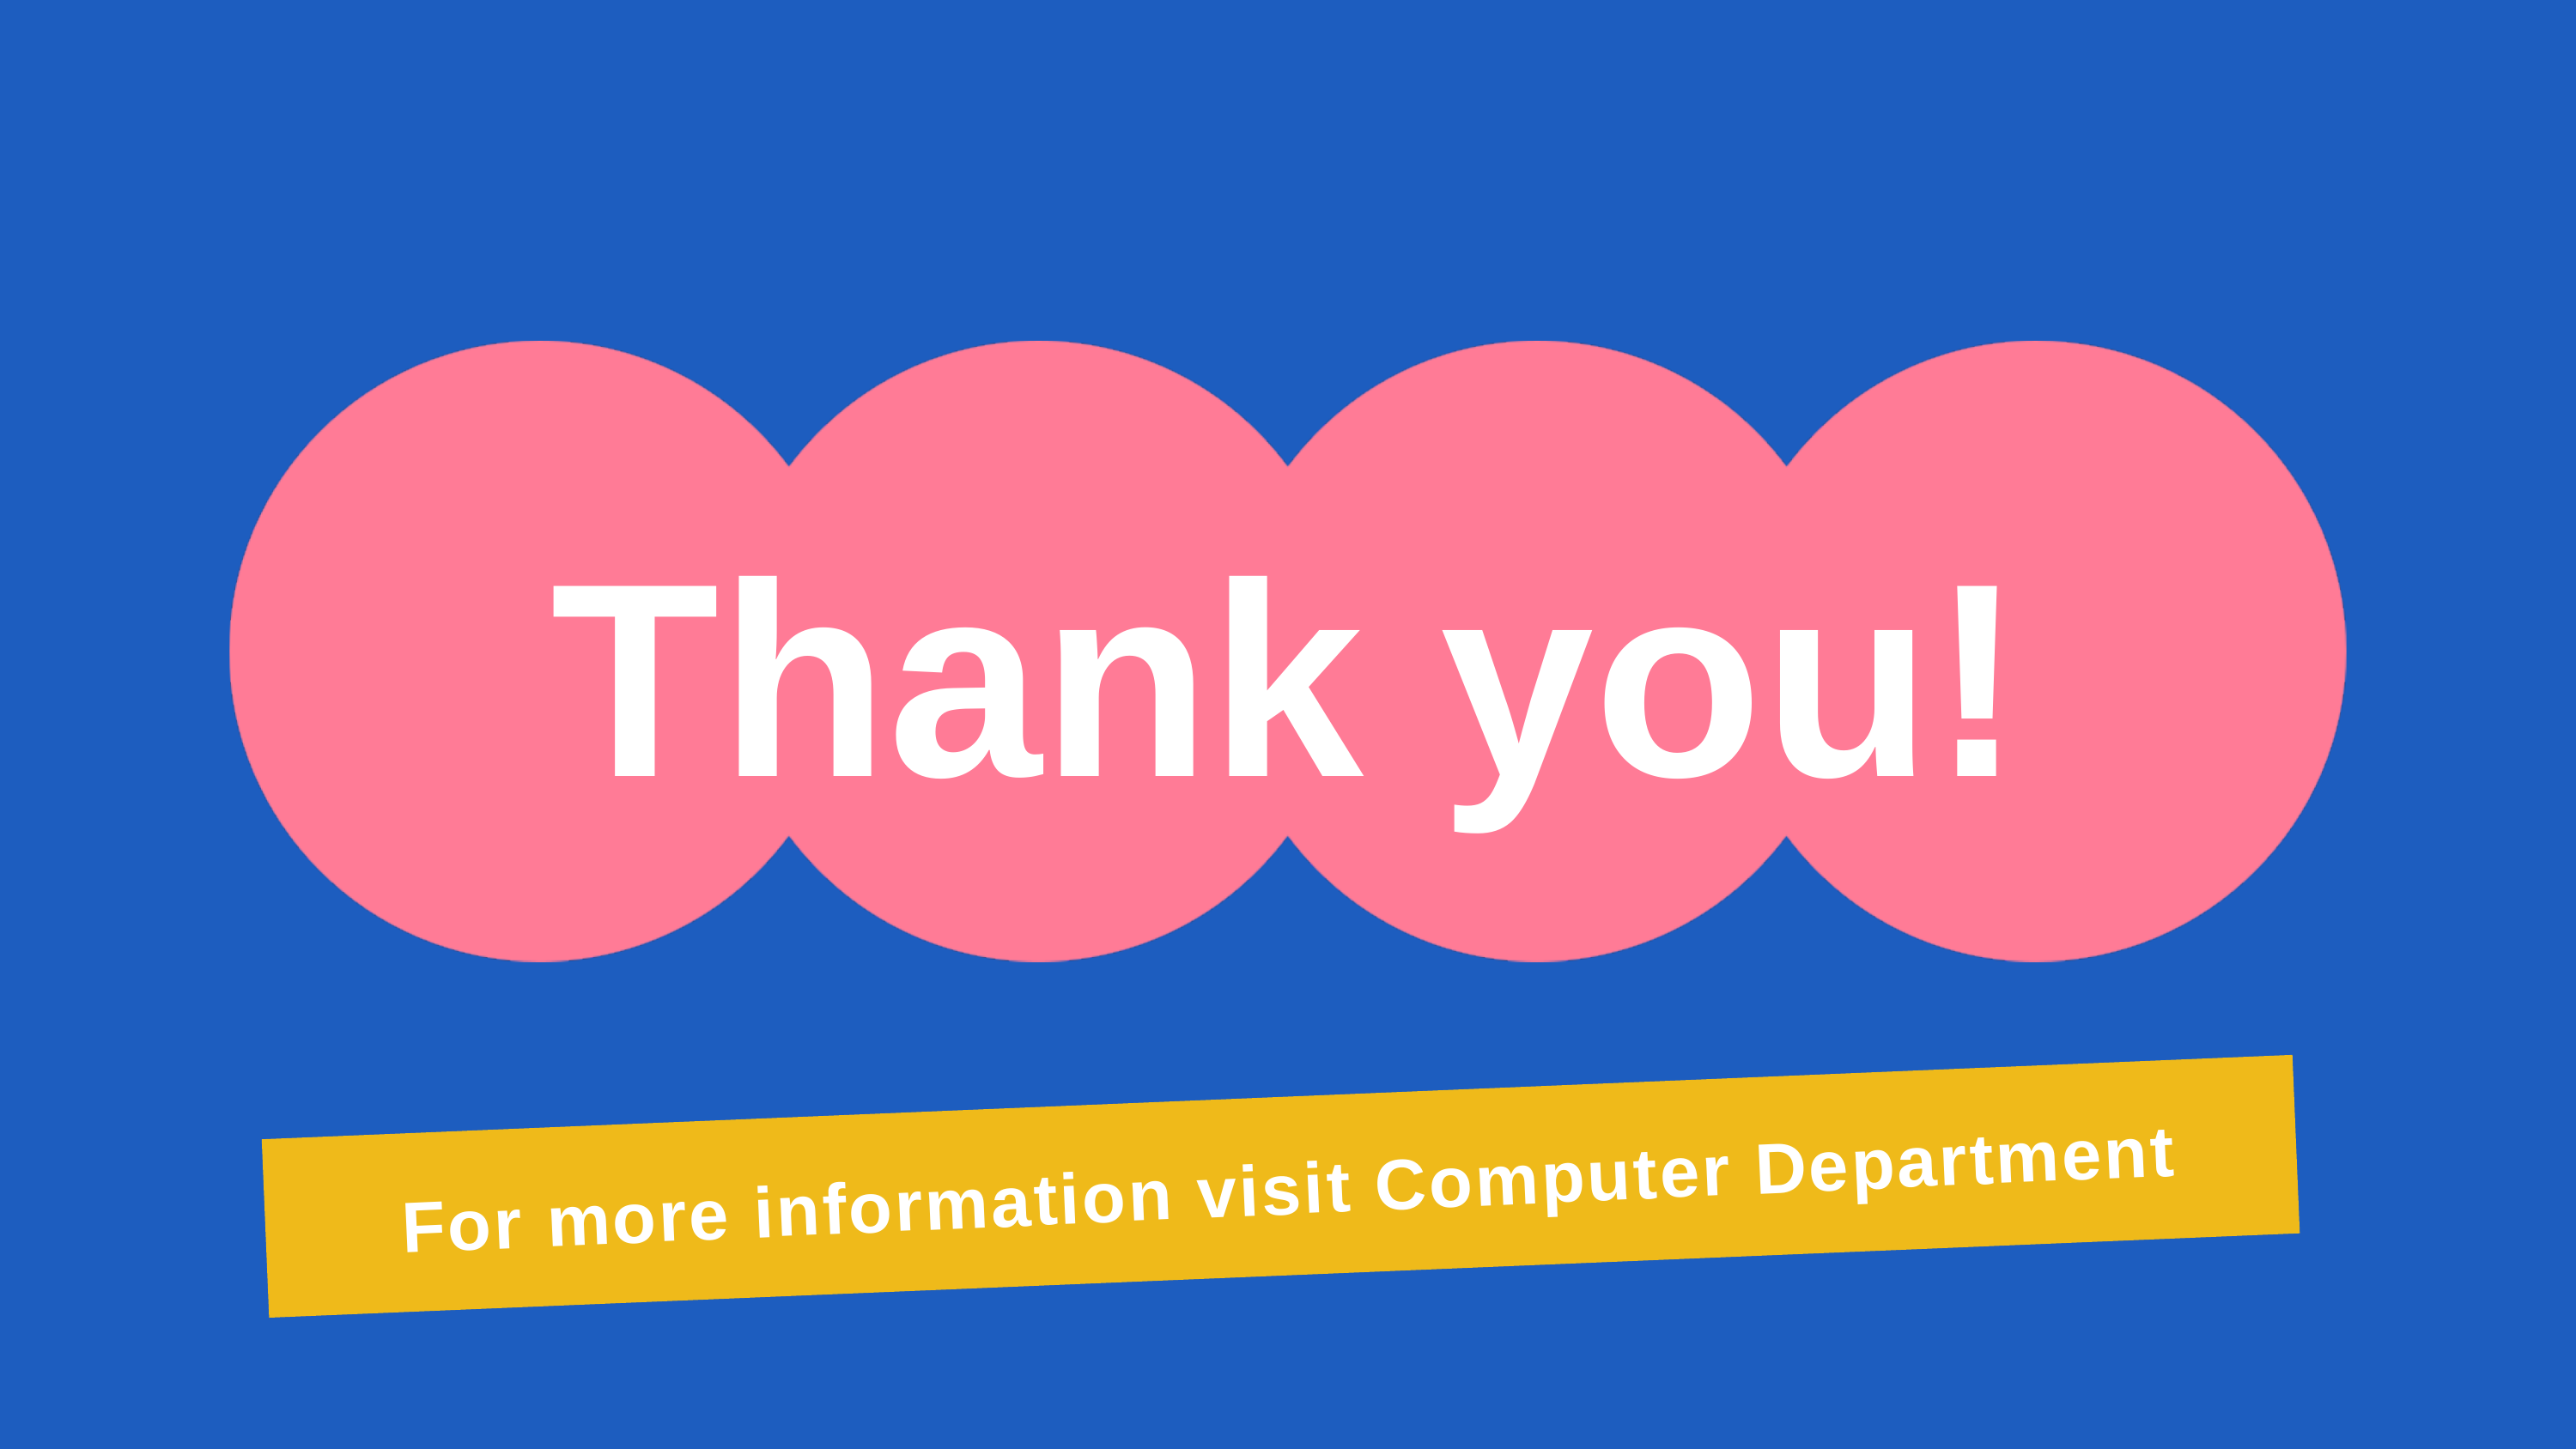

Thank you!

For more information visit Computer Department